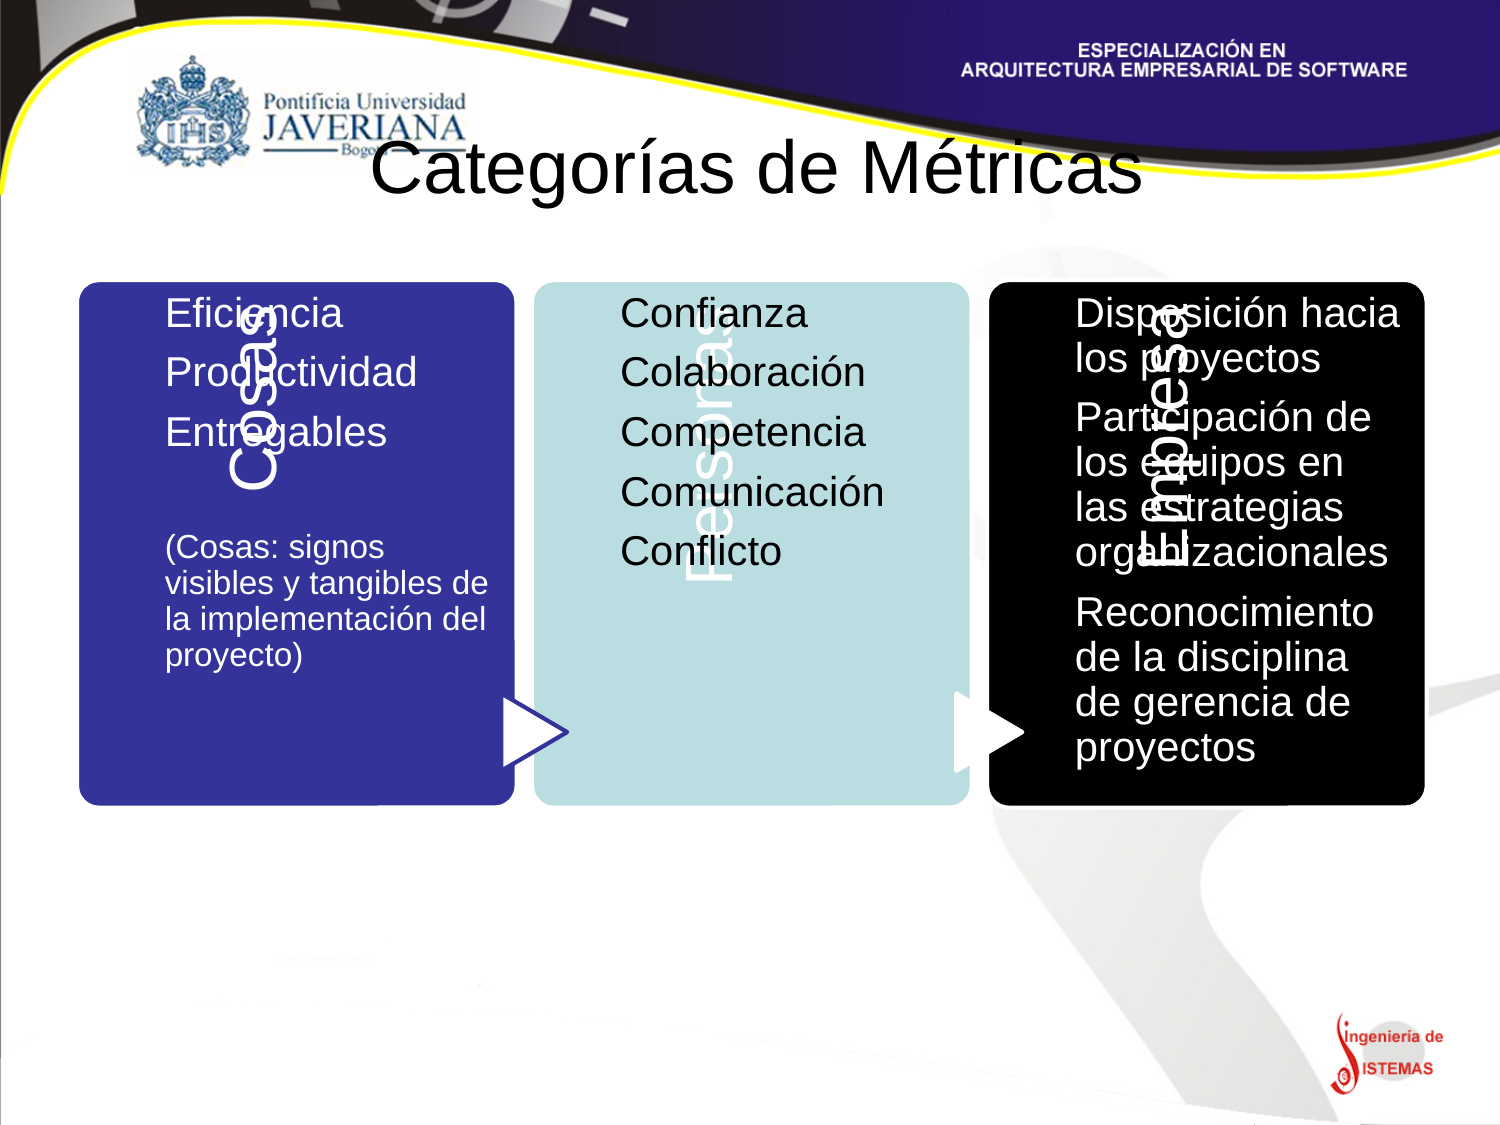

# Categorías de Métricas
Cosas
Eficiencia
Productividad
Entregables

(Cosas: signos visibles y tangibles de la implementación del proyecto)
Personas
Confianza
Colaboración
Competencia
Comunicación
Conflicto
Empresa
Disposición hacia los proyectos
Participación de los equipos en las estrategias organizacionales
Reconocimiento de la disciplina de gerencia de proyectos